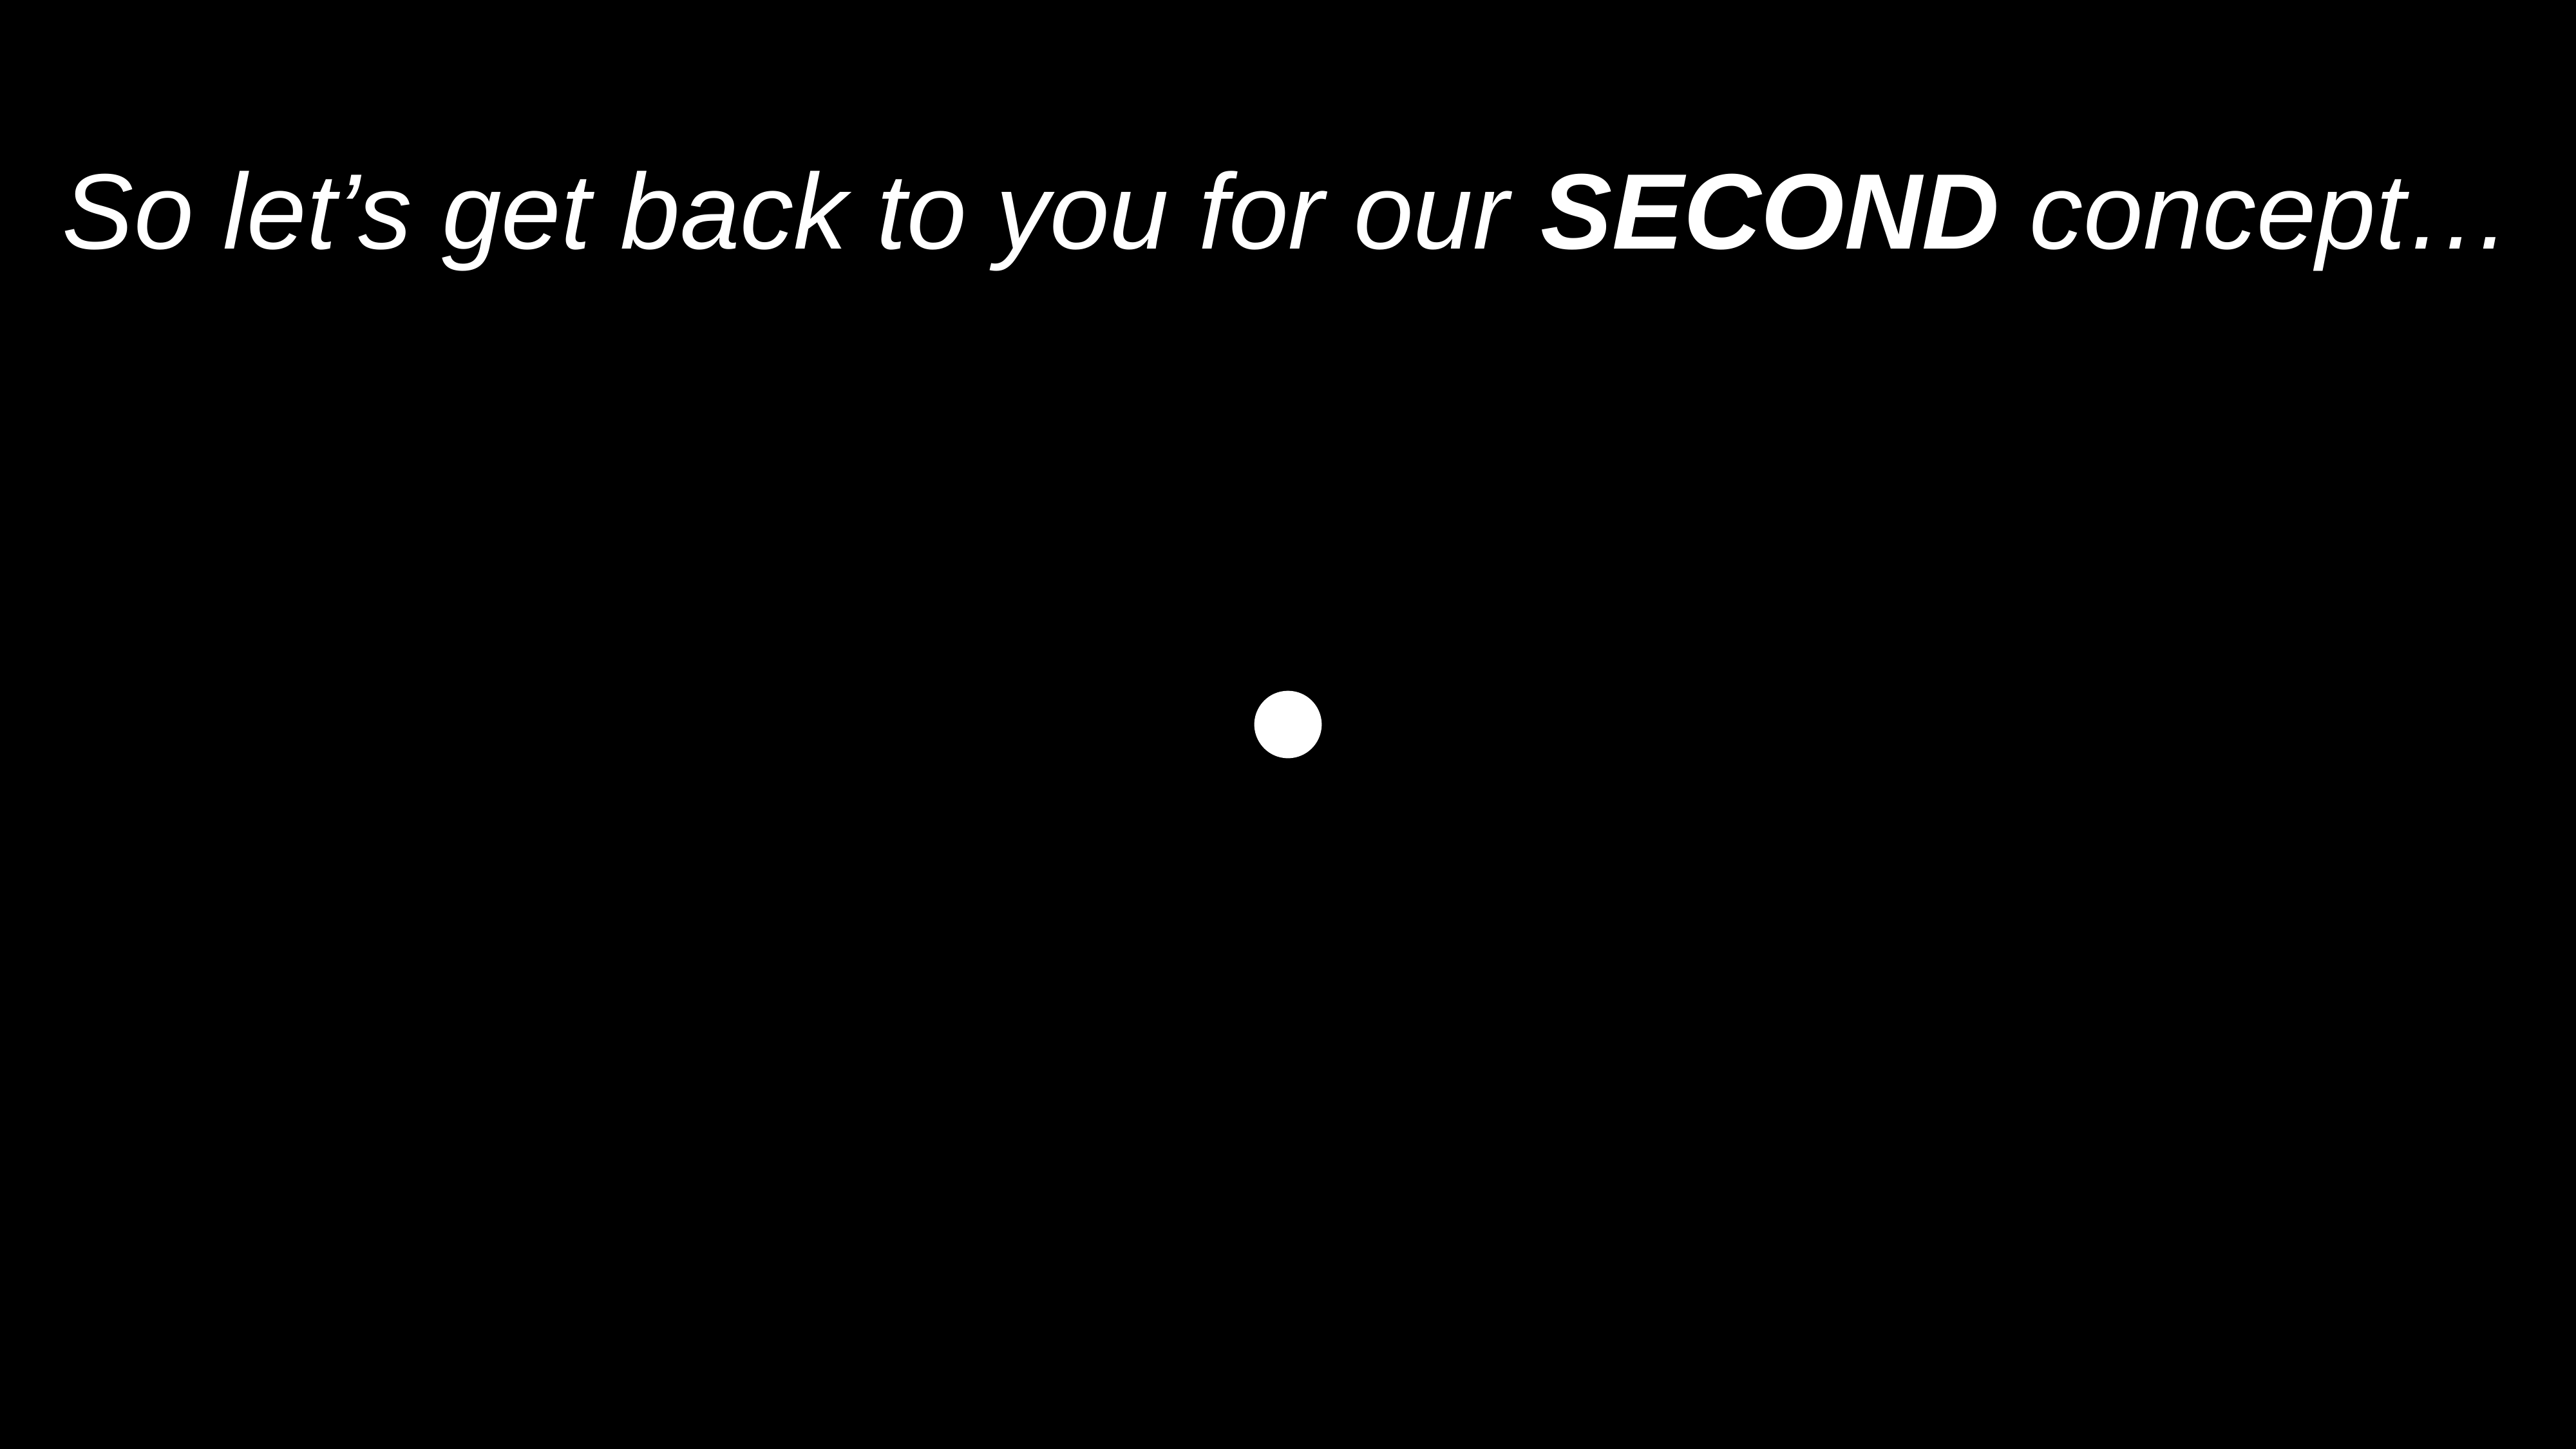

So let’s get back to you for our second concept…